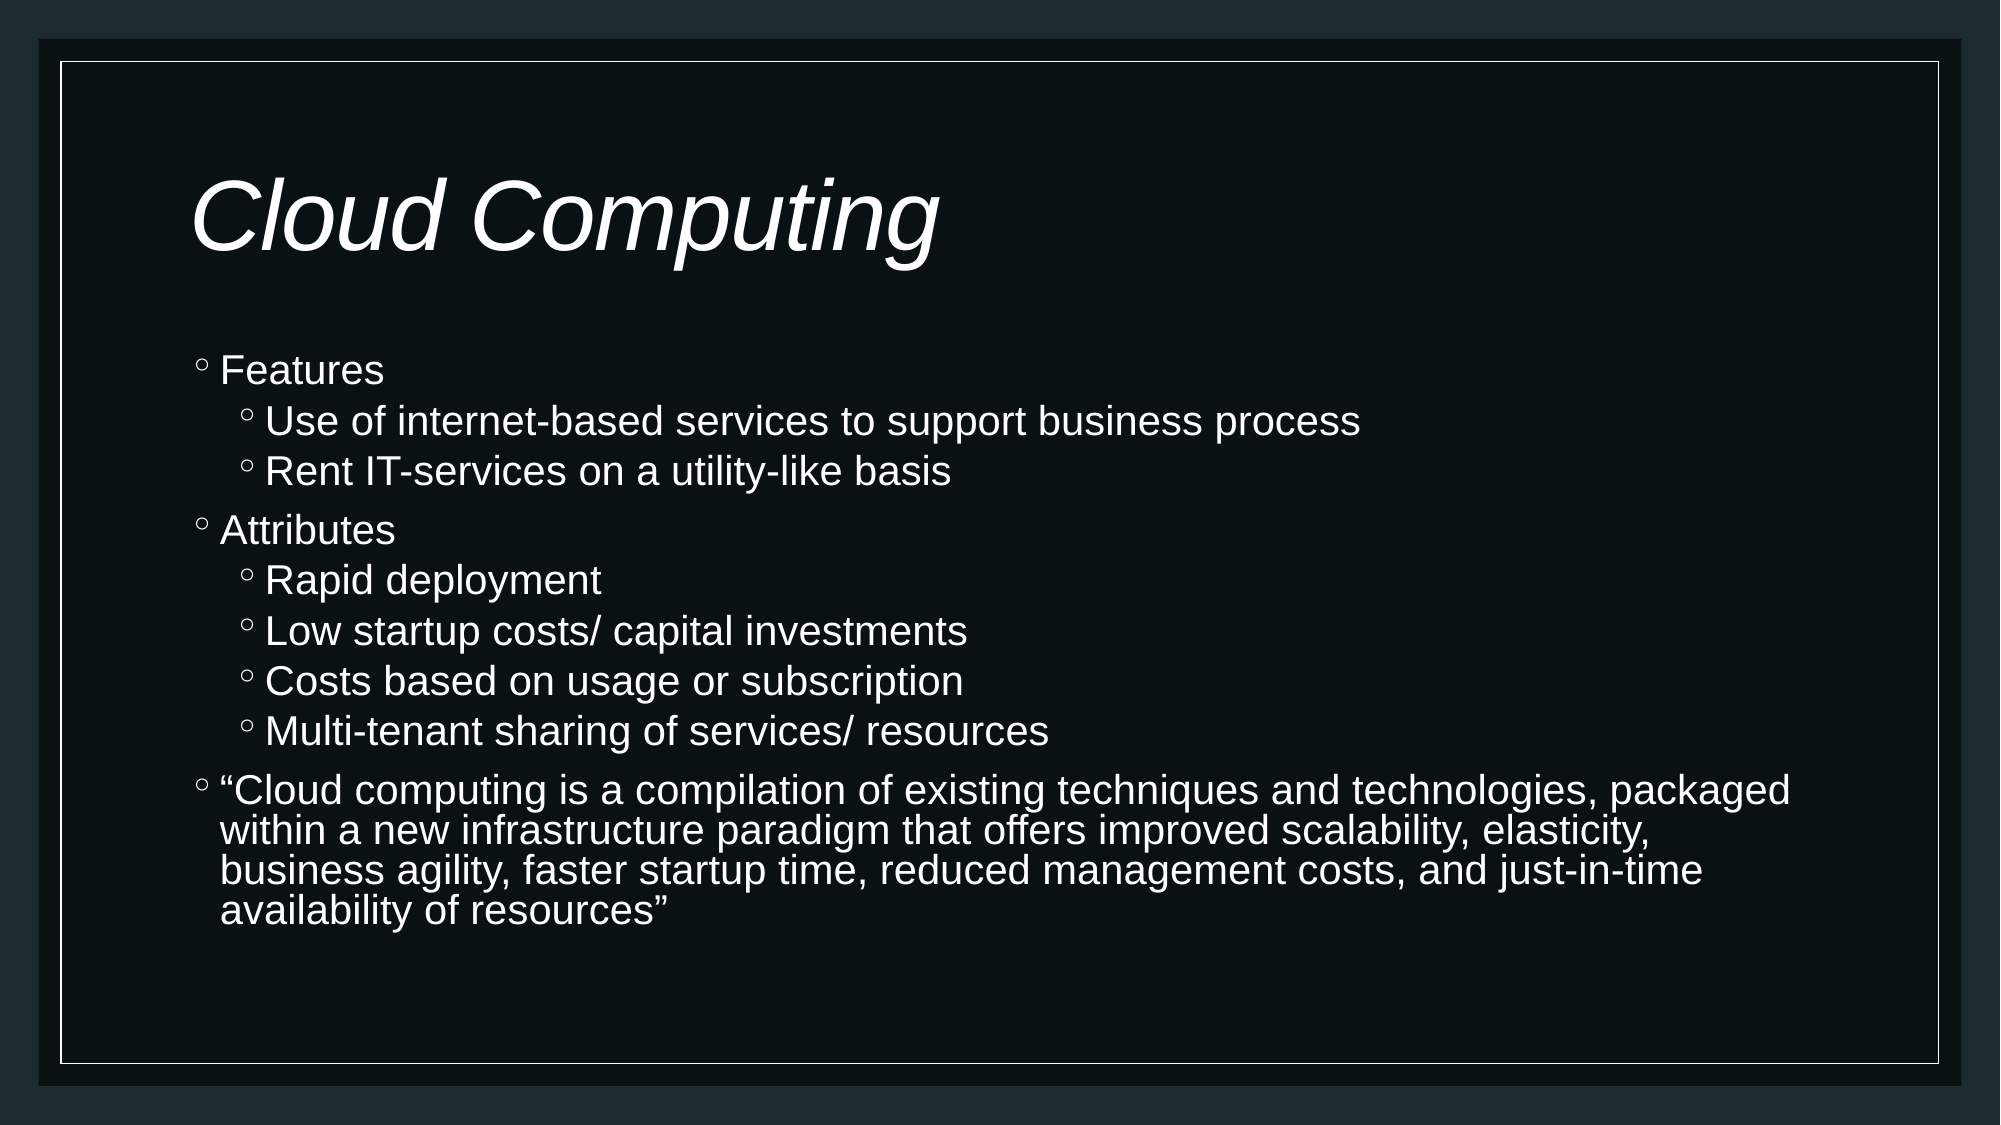

# Cloud Computing
Features
Use of internet-based services to support business process
Rent IT-services on a utility-like basis
Attributes
Rapid deployment
Low startup costs/ capital investments
Costs based on usage or subscription
Multi-tenant sharing of services/ resources
“Cloud computing is a compilation of existing techniques and technologies, packaged within a new infrastructure paradigm that offers improved scalability, elasticity, business agility, faster startup time, reduced management costs, and just-in-time availability of resources”